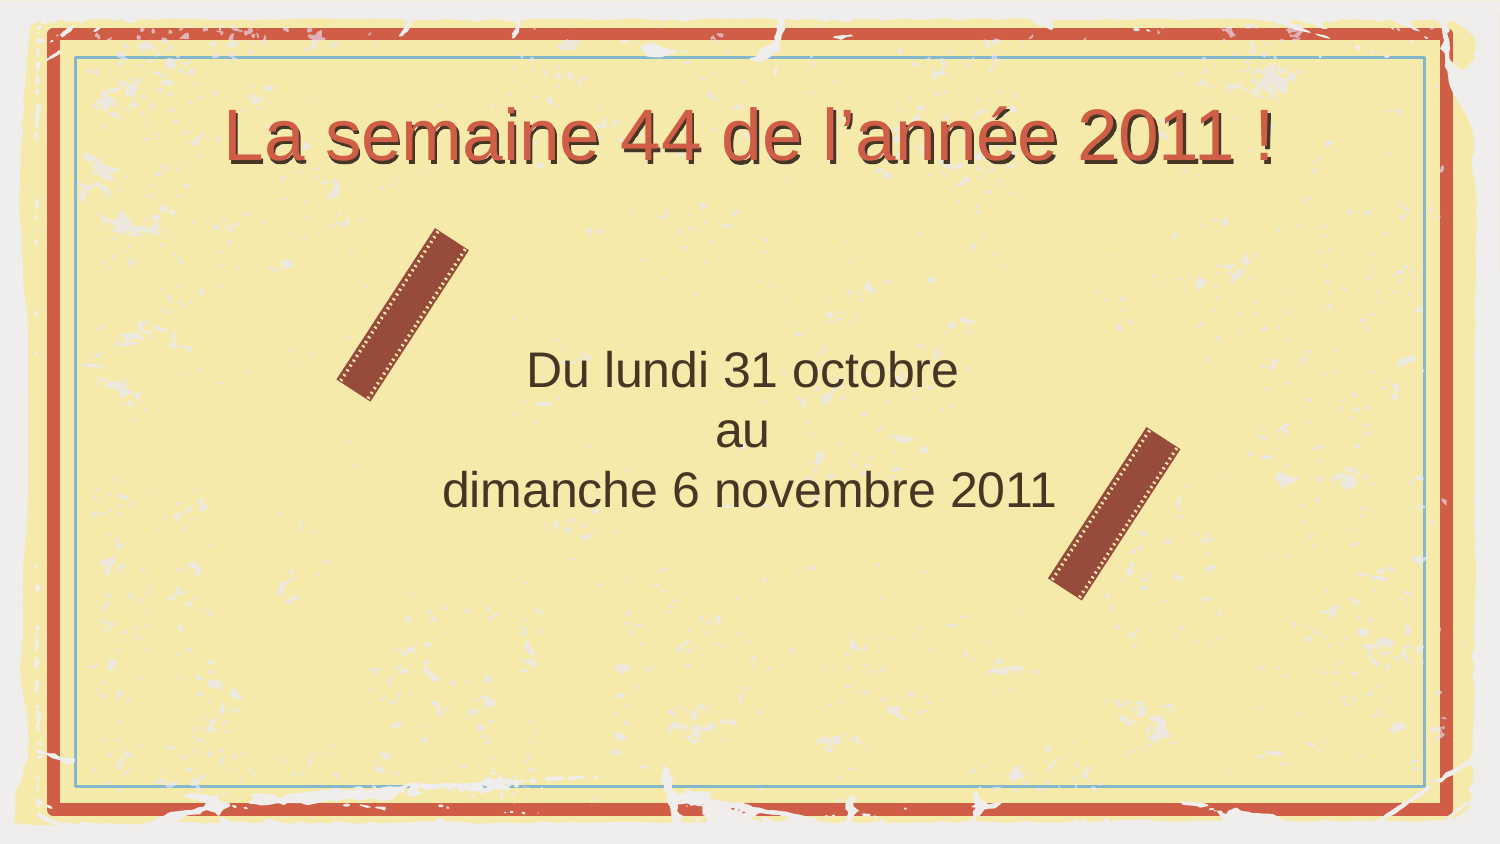

La semaine 44 de l’année 2011 !

# Du lundi 31 octobre au dimanche 6 novembre 2011